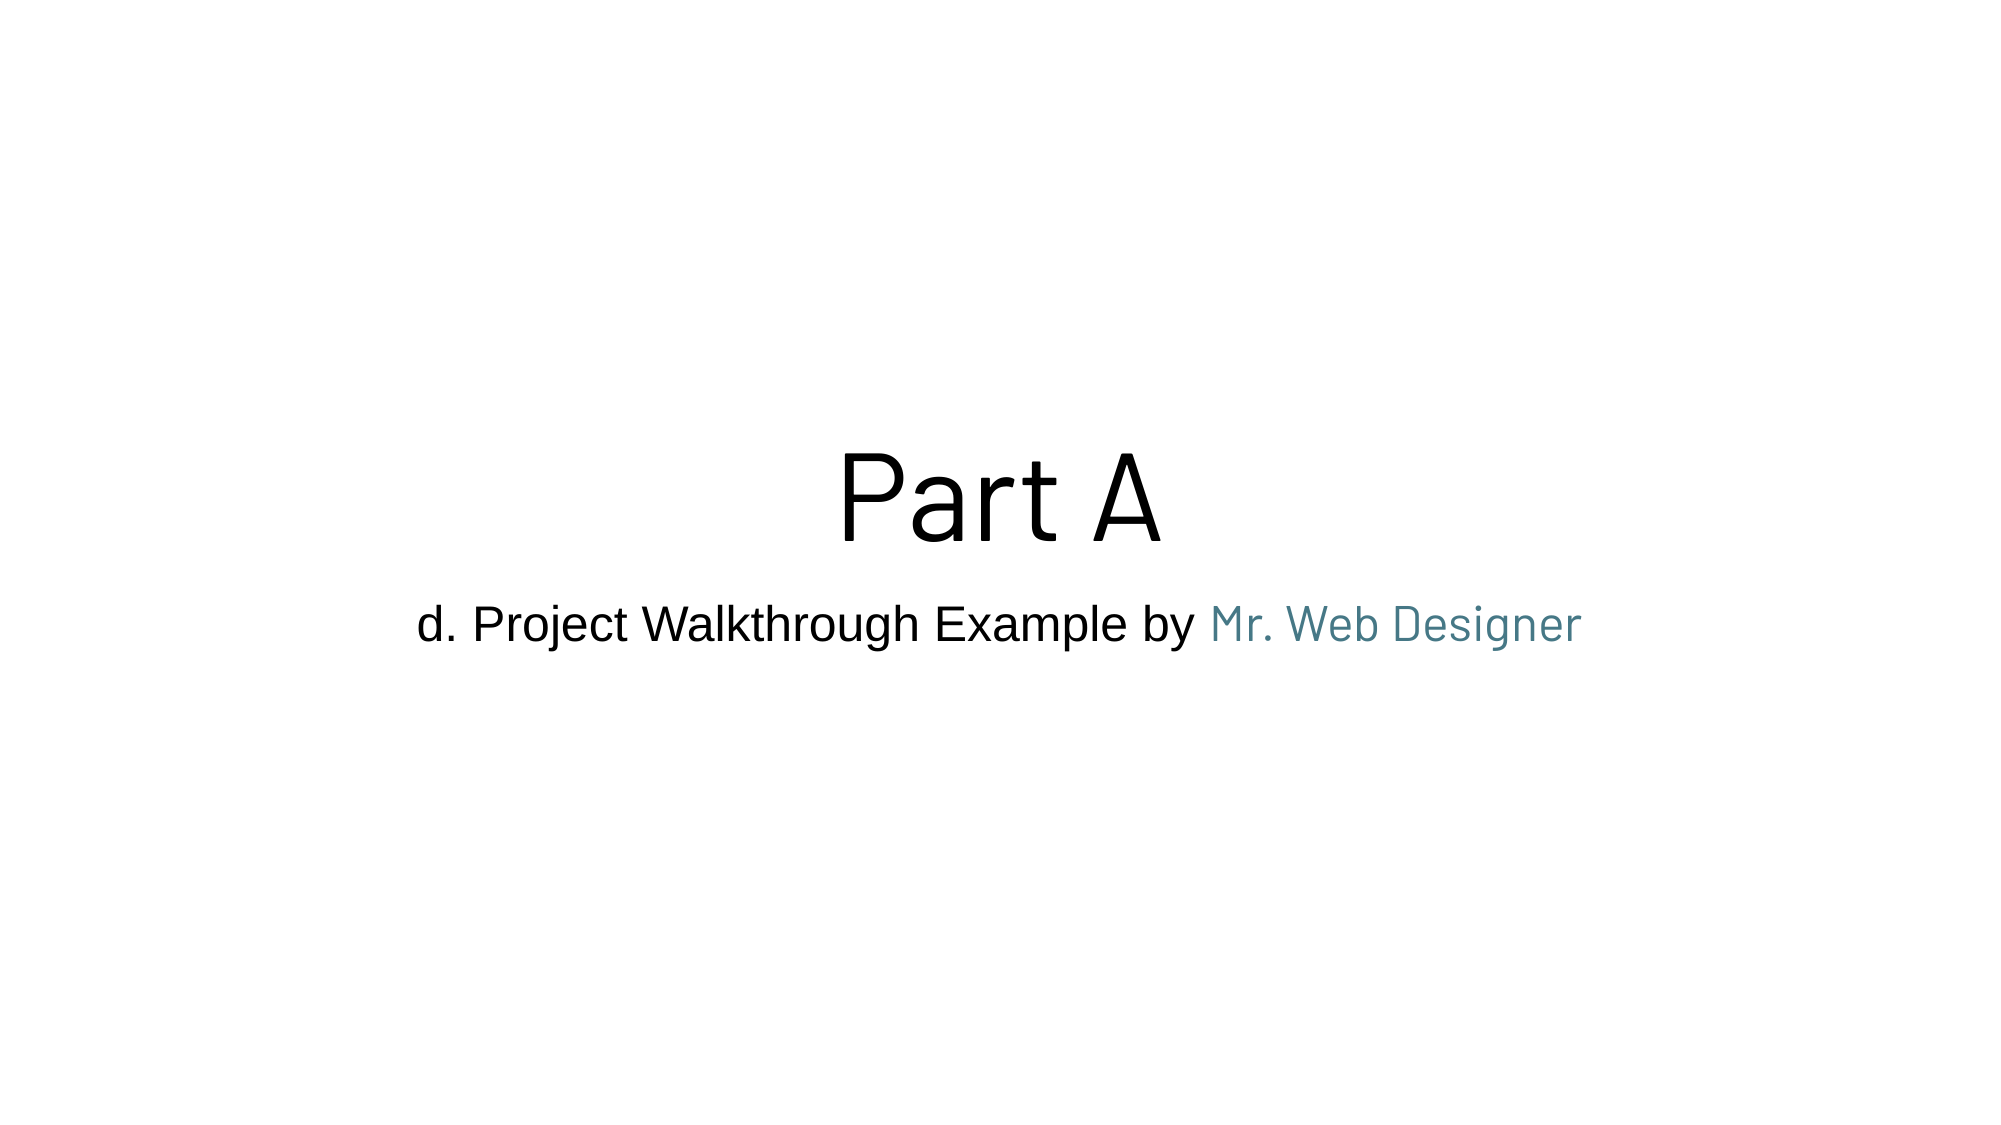

# Part A
d. Project Walkthrough Example by Mr. Web Designer